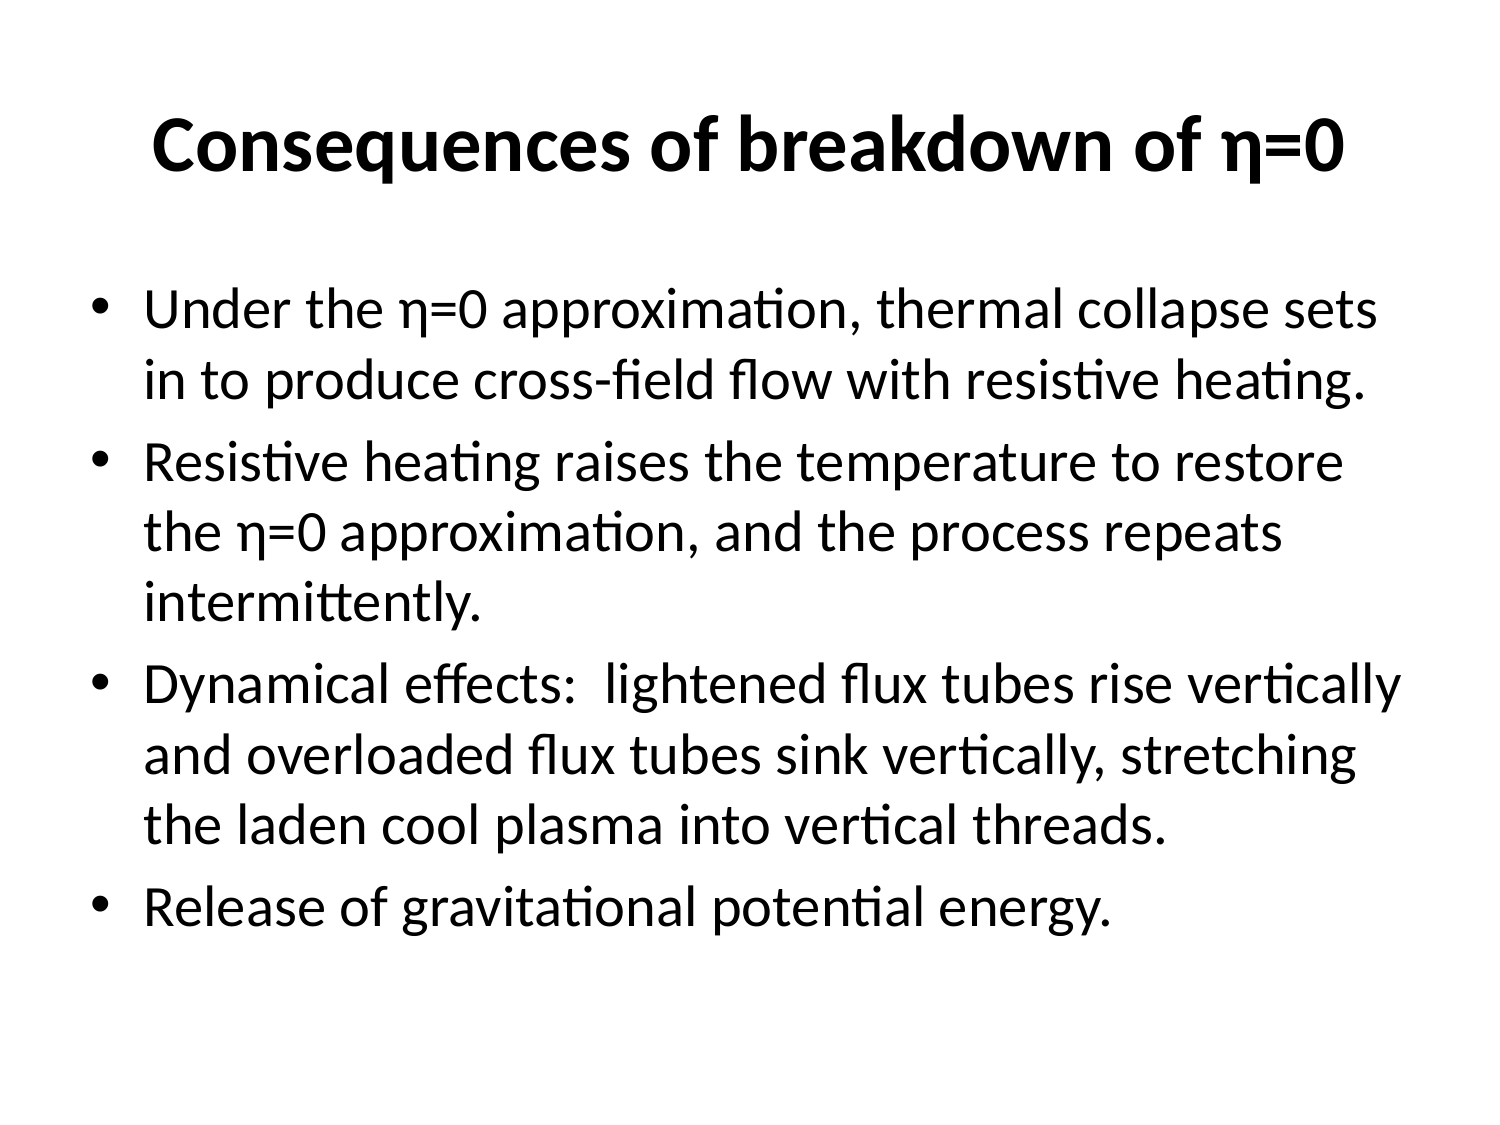

# Consequences of breakdown of η=0
Under the η=0 approximation, thermal collapse sets in to produce cross-field flow with resistive heating.
Resistive heating raises the temperature to restore the η=0 approximation, and the process repeats intermittently.
Dynamical effects:  lightened flux tubes rise vertically and overloaded flux tubes sink vertically, stretching the laden cool plasma into vertical threads.
Release of gravitational potential energy.